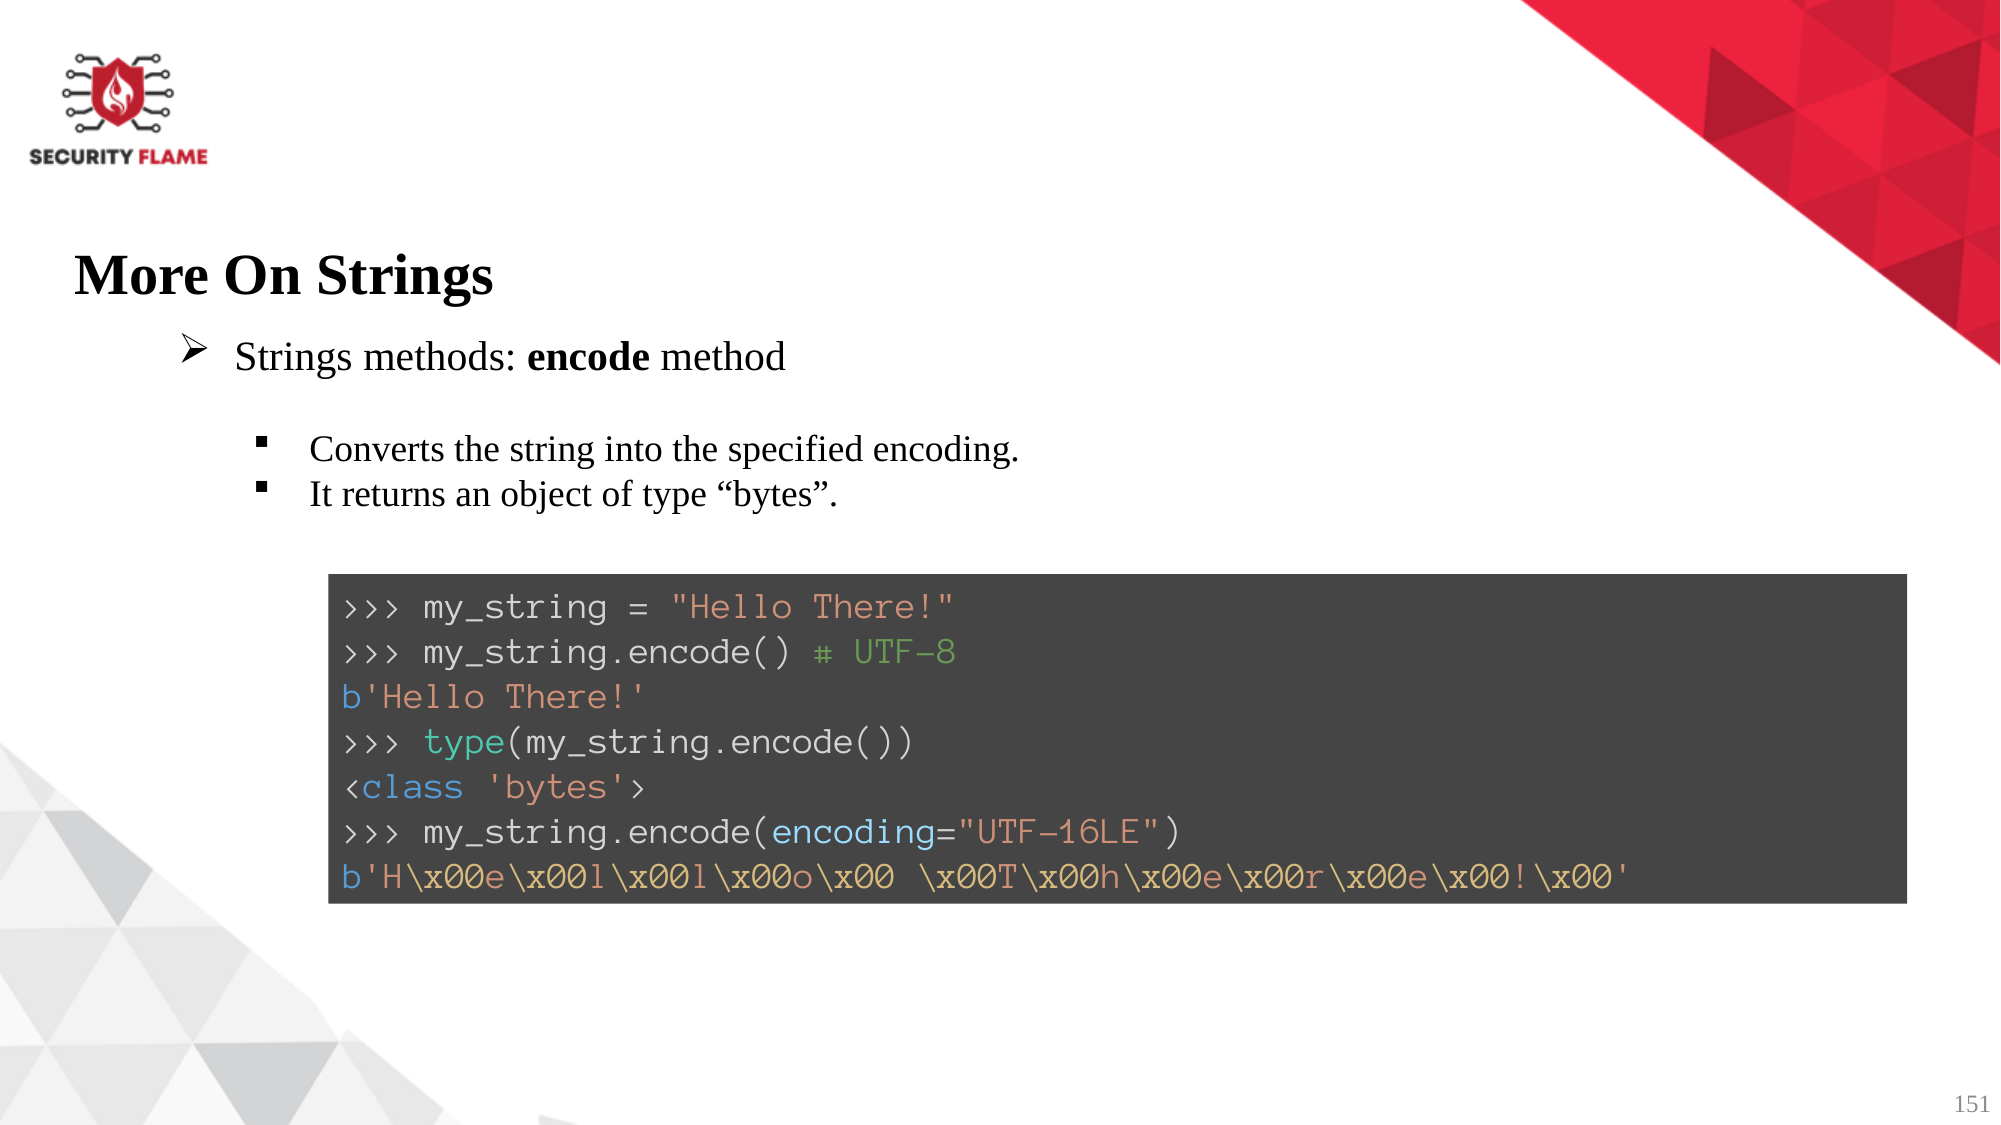

More On Strings
Strings methods: encode method
Converts the string into the specified encoding.
It returns an object of type “bytes”.
>>> my_string = "Hello There!"
>>> my_string.encode() # UTF-8
b'Hello There!'
>>> type(my_string.encode())
<class 'bytes'>
>>> my_string.encode(encoding="UTF-16LE")
b'H\x00e\x00l\x00l\x00o\x00 \x00T\x00h\x00e\x00r\x00e\x00!\x00'
151